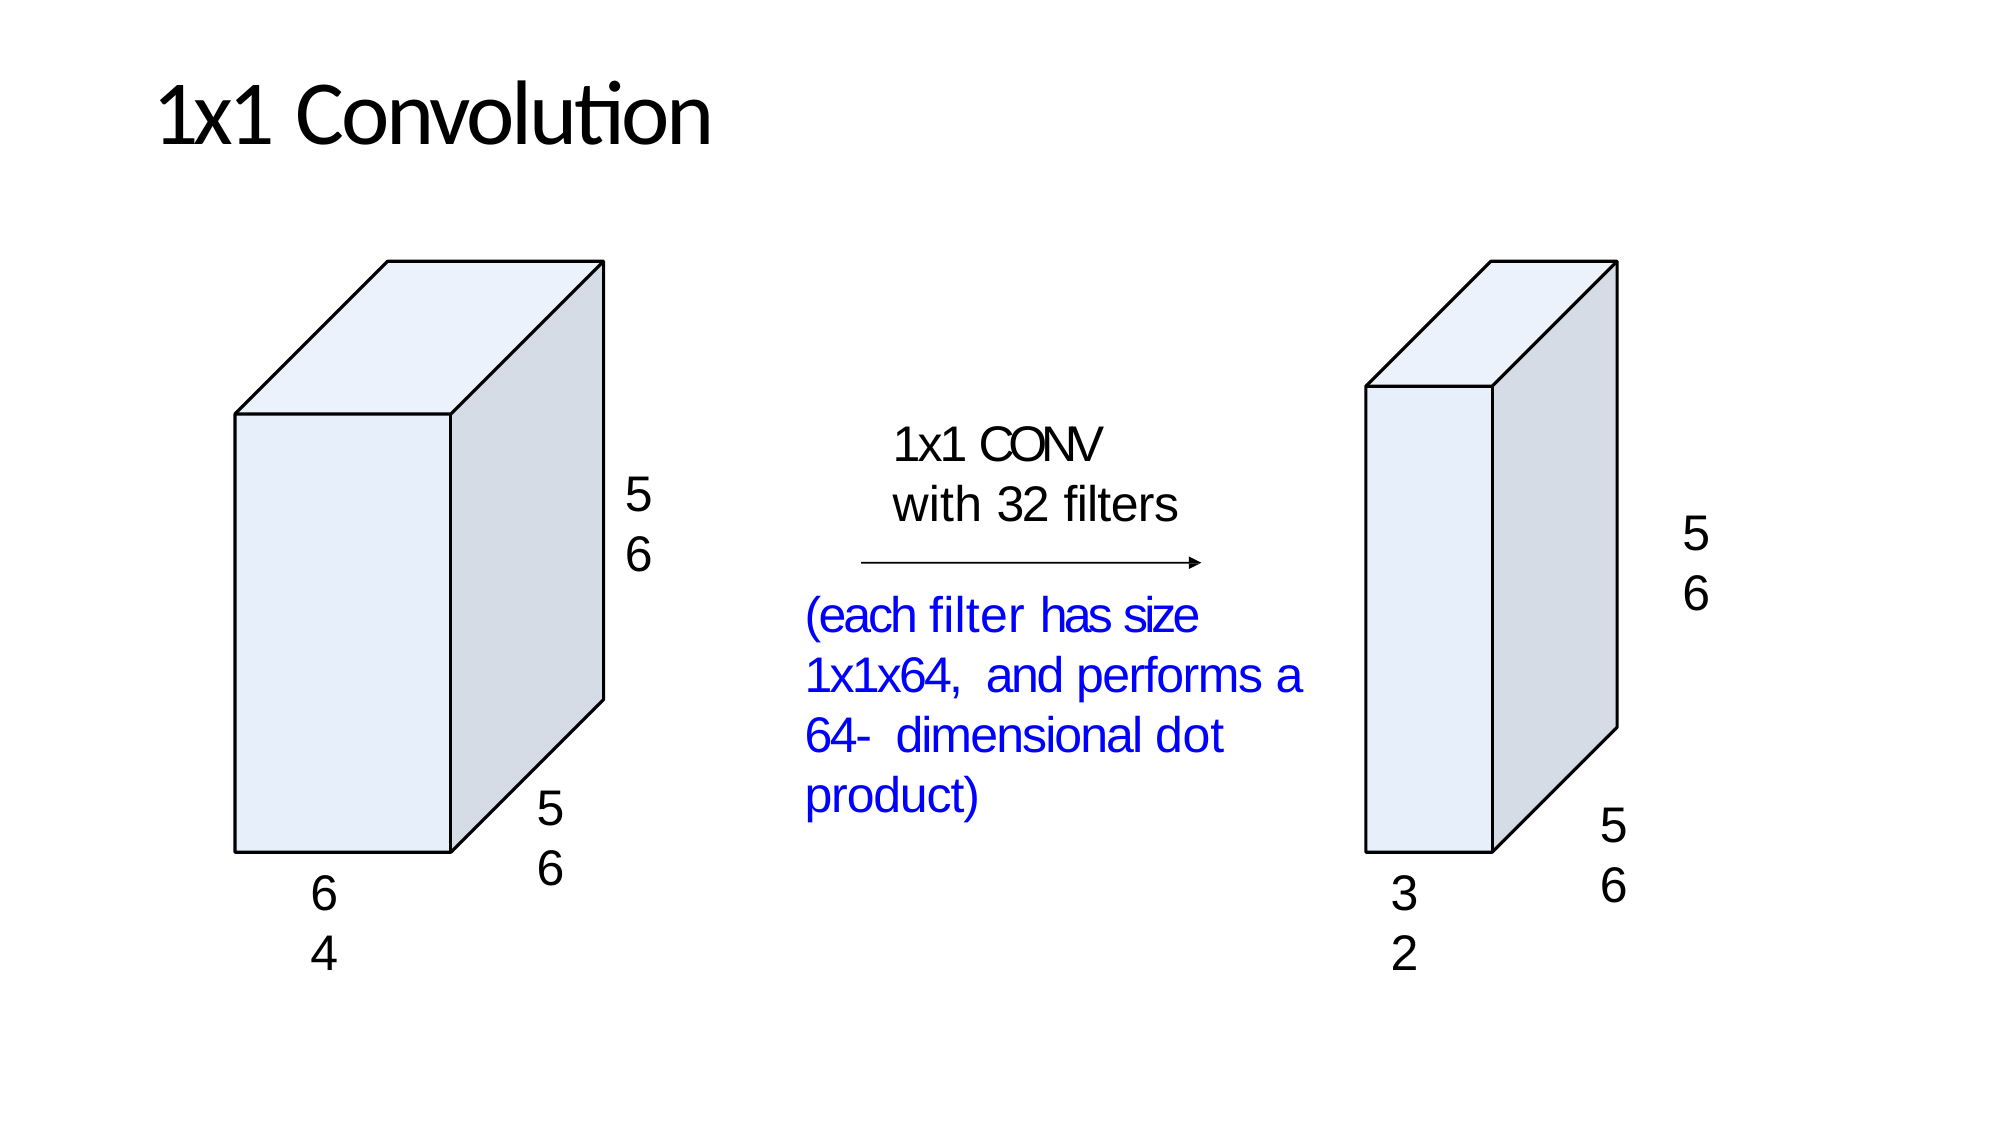

# 1x1 Convolution

1x1 CONV
with 32 filters
(each filter has size 1x1x64,  and performs a 64-  dimensional dot product)

56
56

56
56
64
32